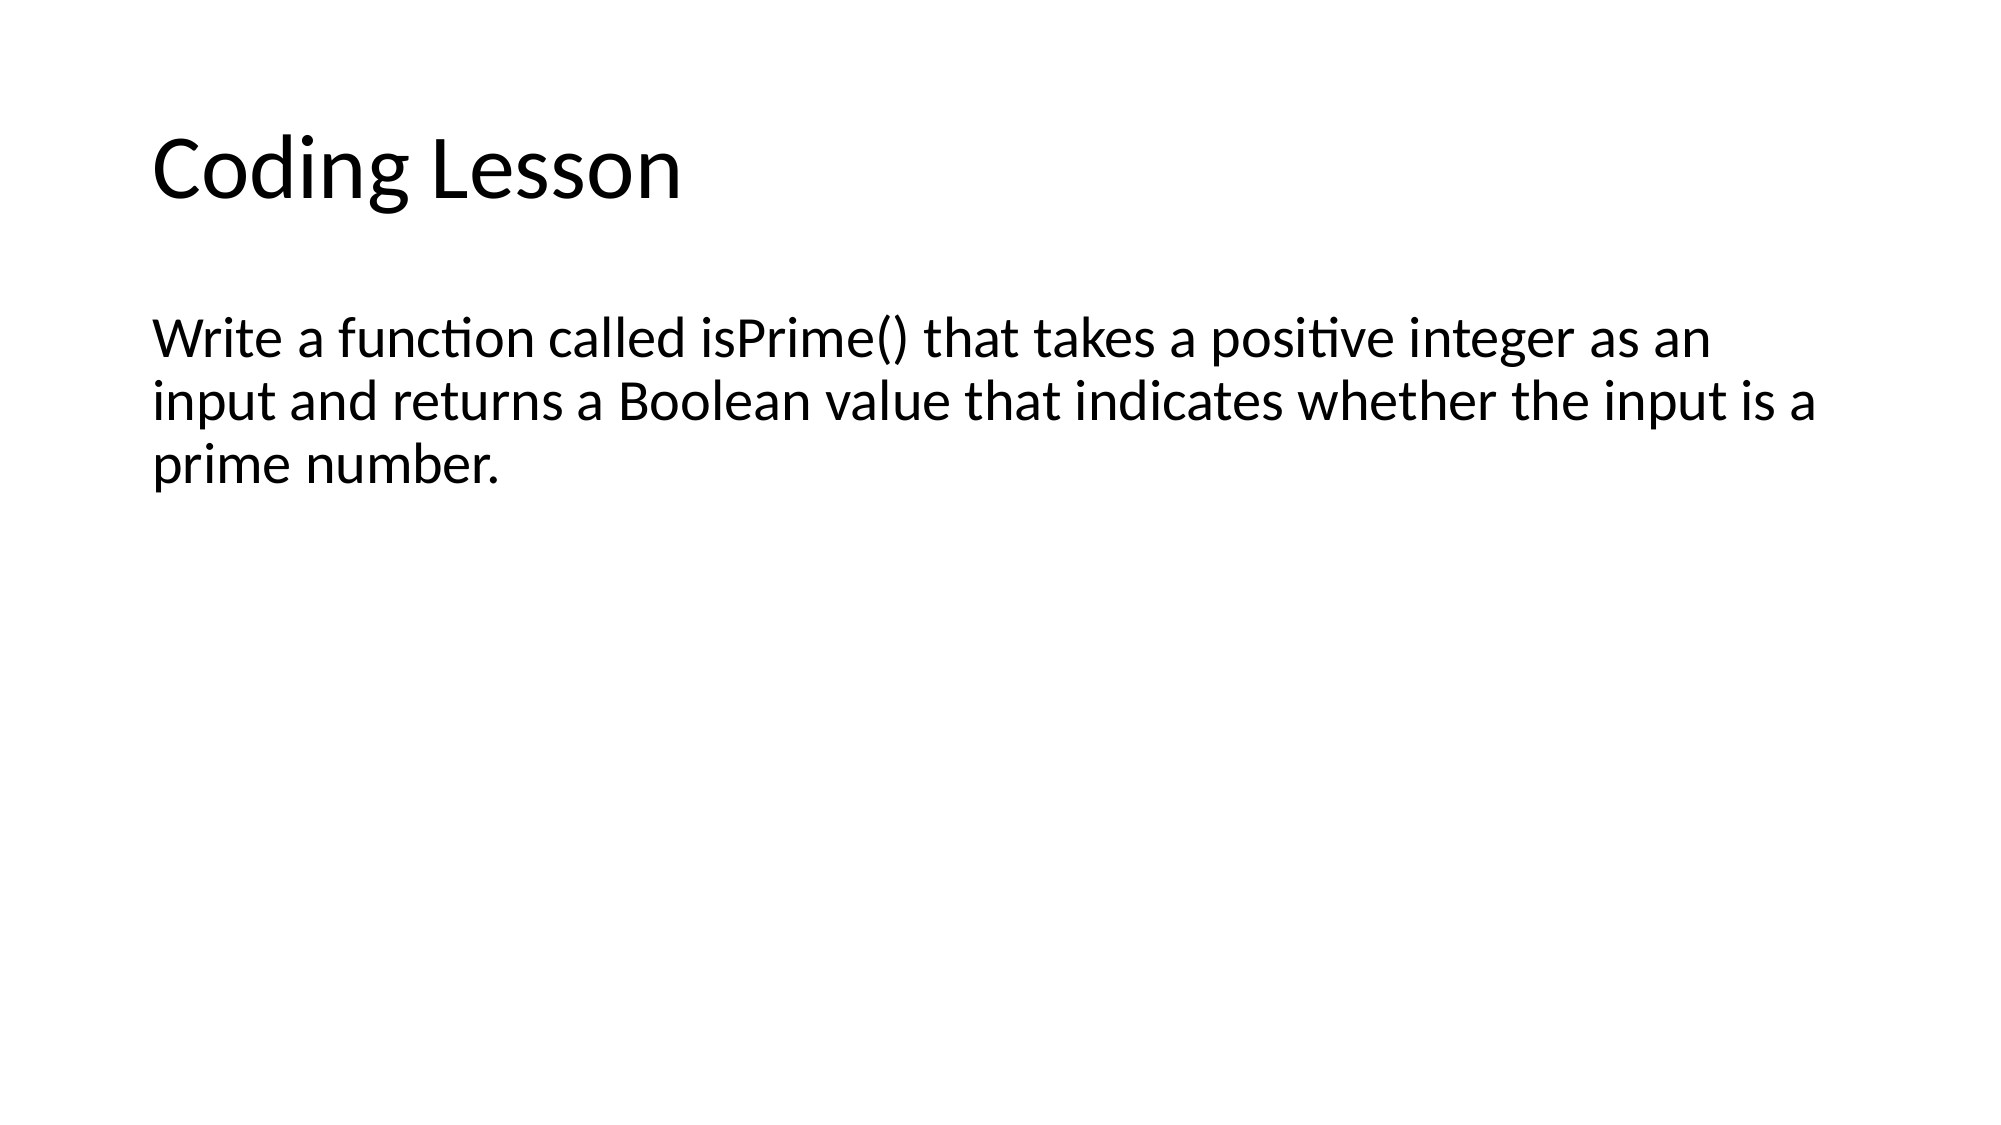

# Coding Lesson
Write a function called isPrime() that takes a positive integer as an input and returns a Boolean value that indicates whether the input is a prime number.